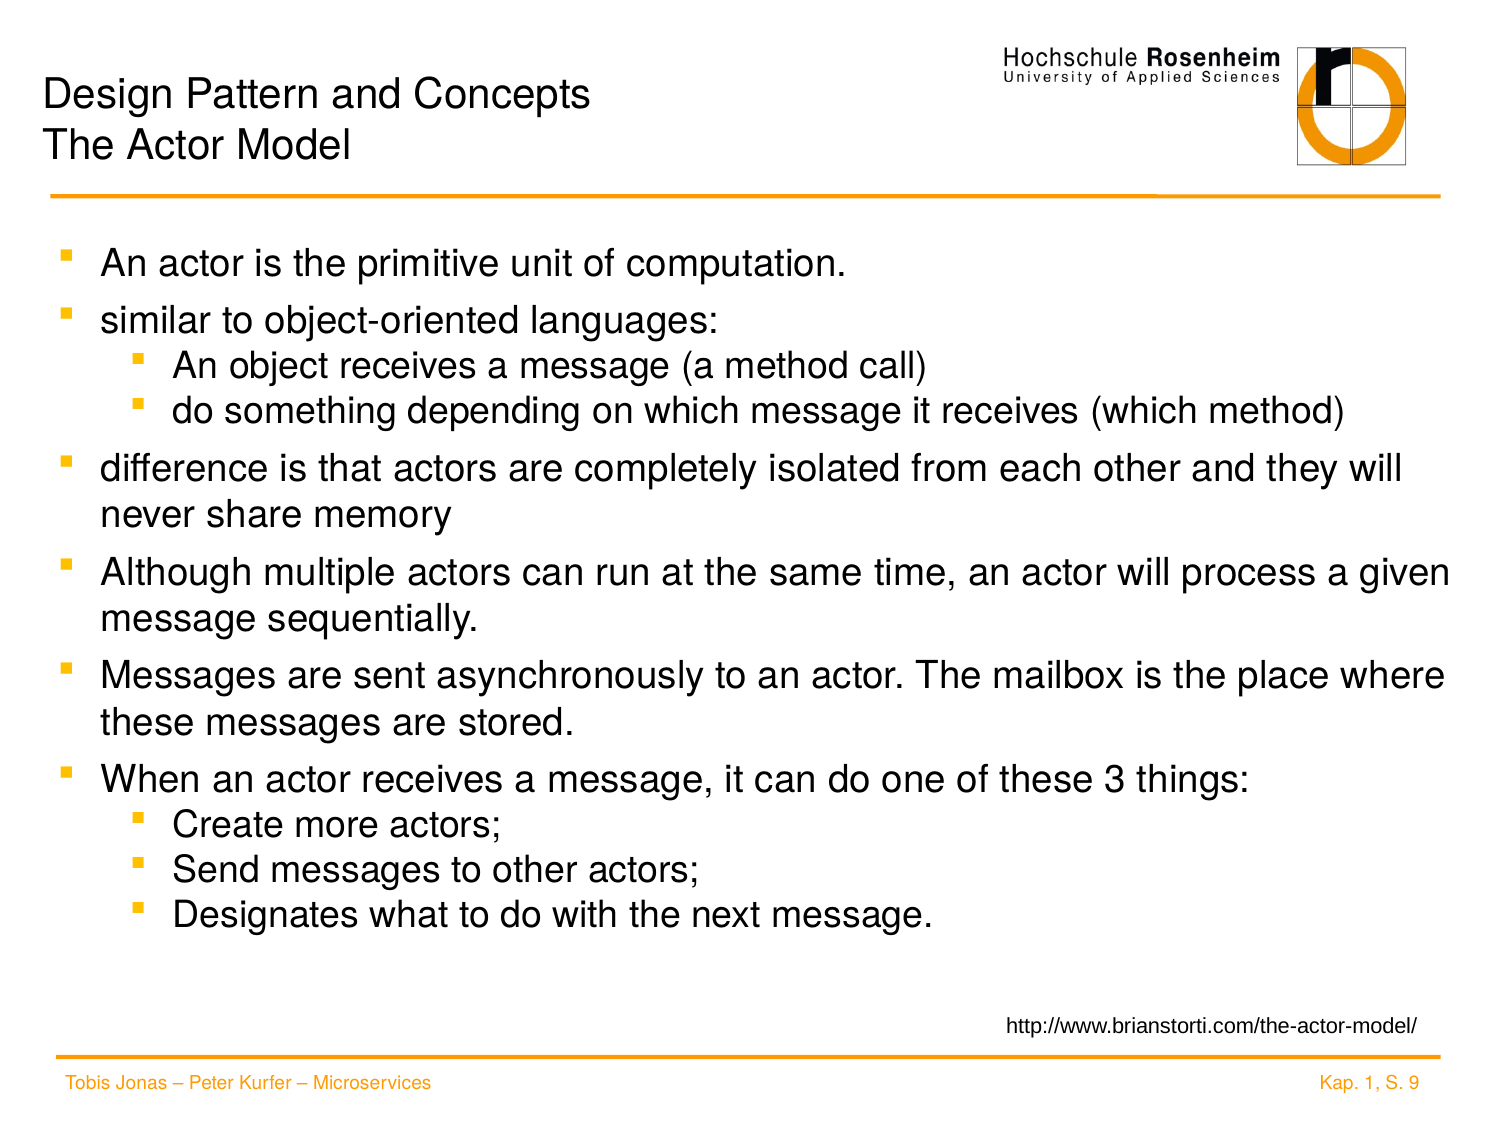

# Design Pattern and Concepts The Actor Model
An actor is the primitive unit of computation.
similar to object-oriented languages:
An object receives a message (a method call)
do something depending on which message it receives (which method)
difference is that actors are completely isolated from each other and they will never share memory
Although multiple actors can run at the same time, an actor will process a given message sequentially.
Messages are sent asynchronously to an actor. The mailbox is the place where these messages are stored.
When an actor receives a message, it can do one of these 3 things:
Create more actors;
Send messages to other actors;
Designates what to do with the next message.

http://www.brianstorti.com/the-actor-model/